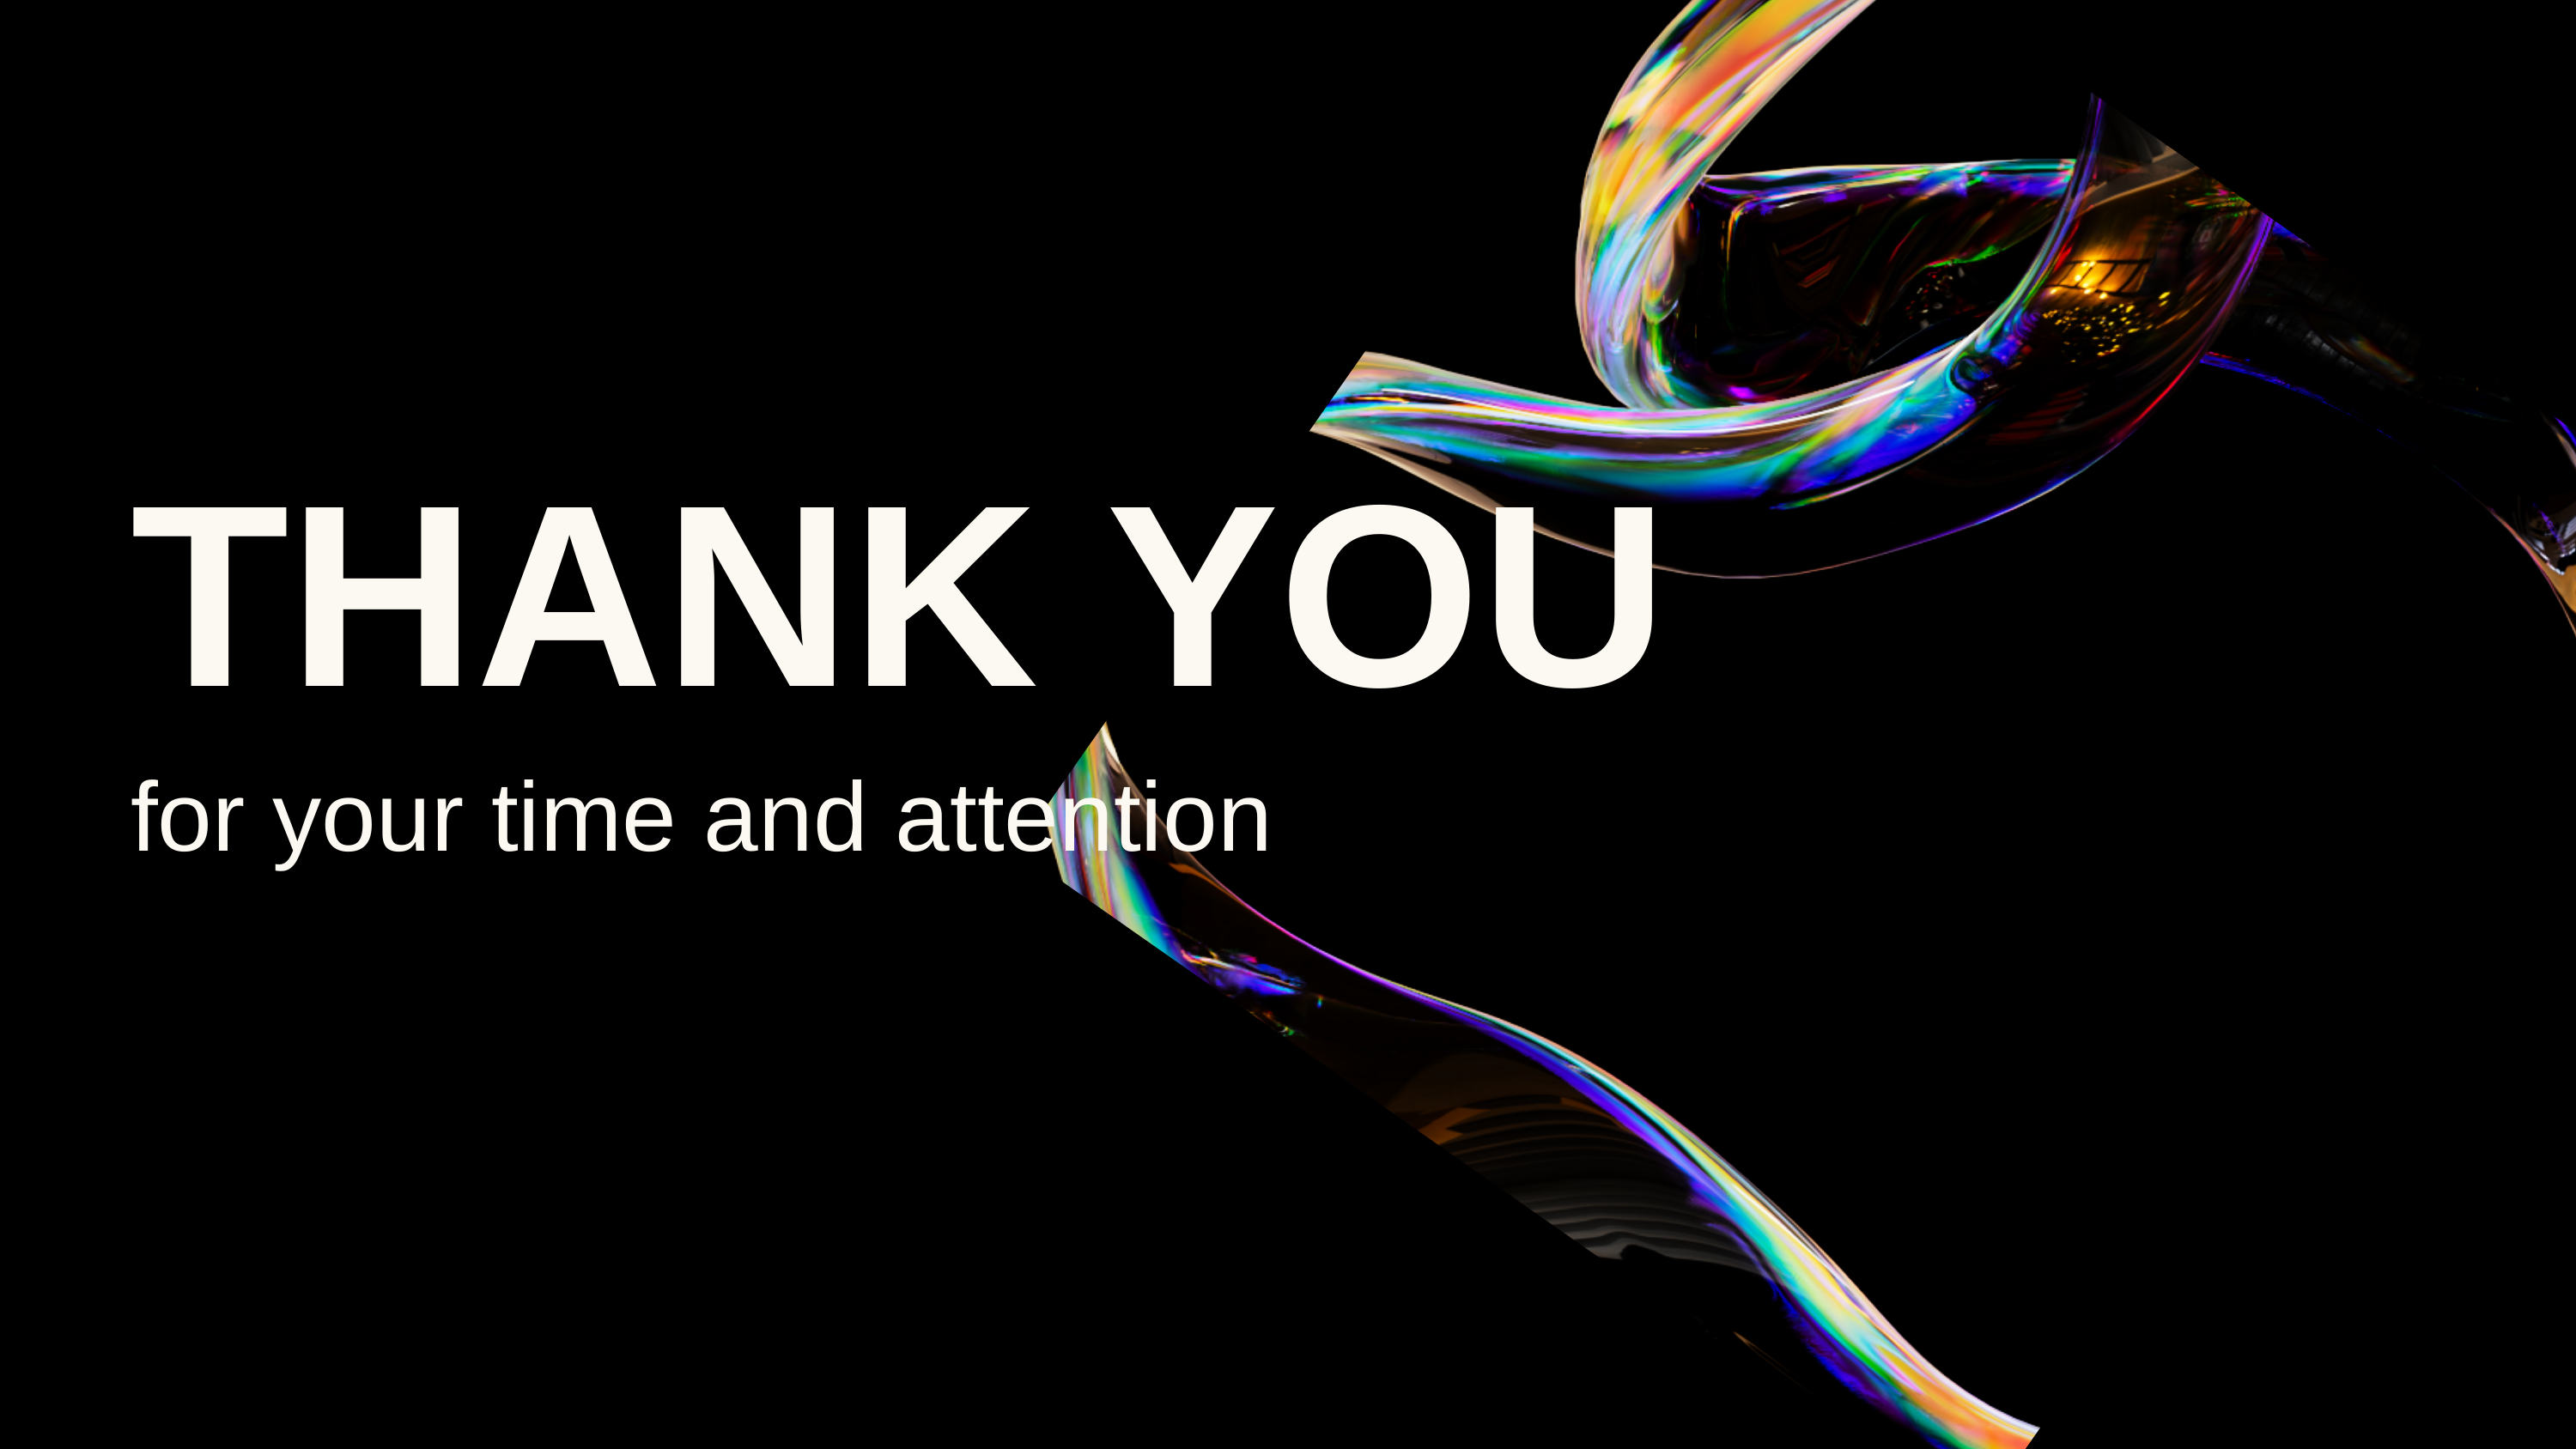

THANK YOU
for your time and attention